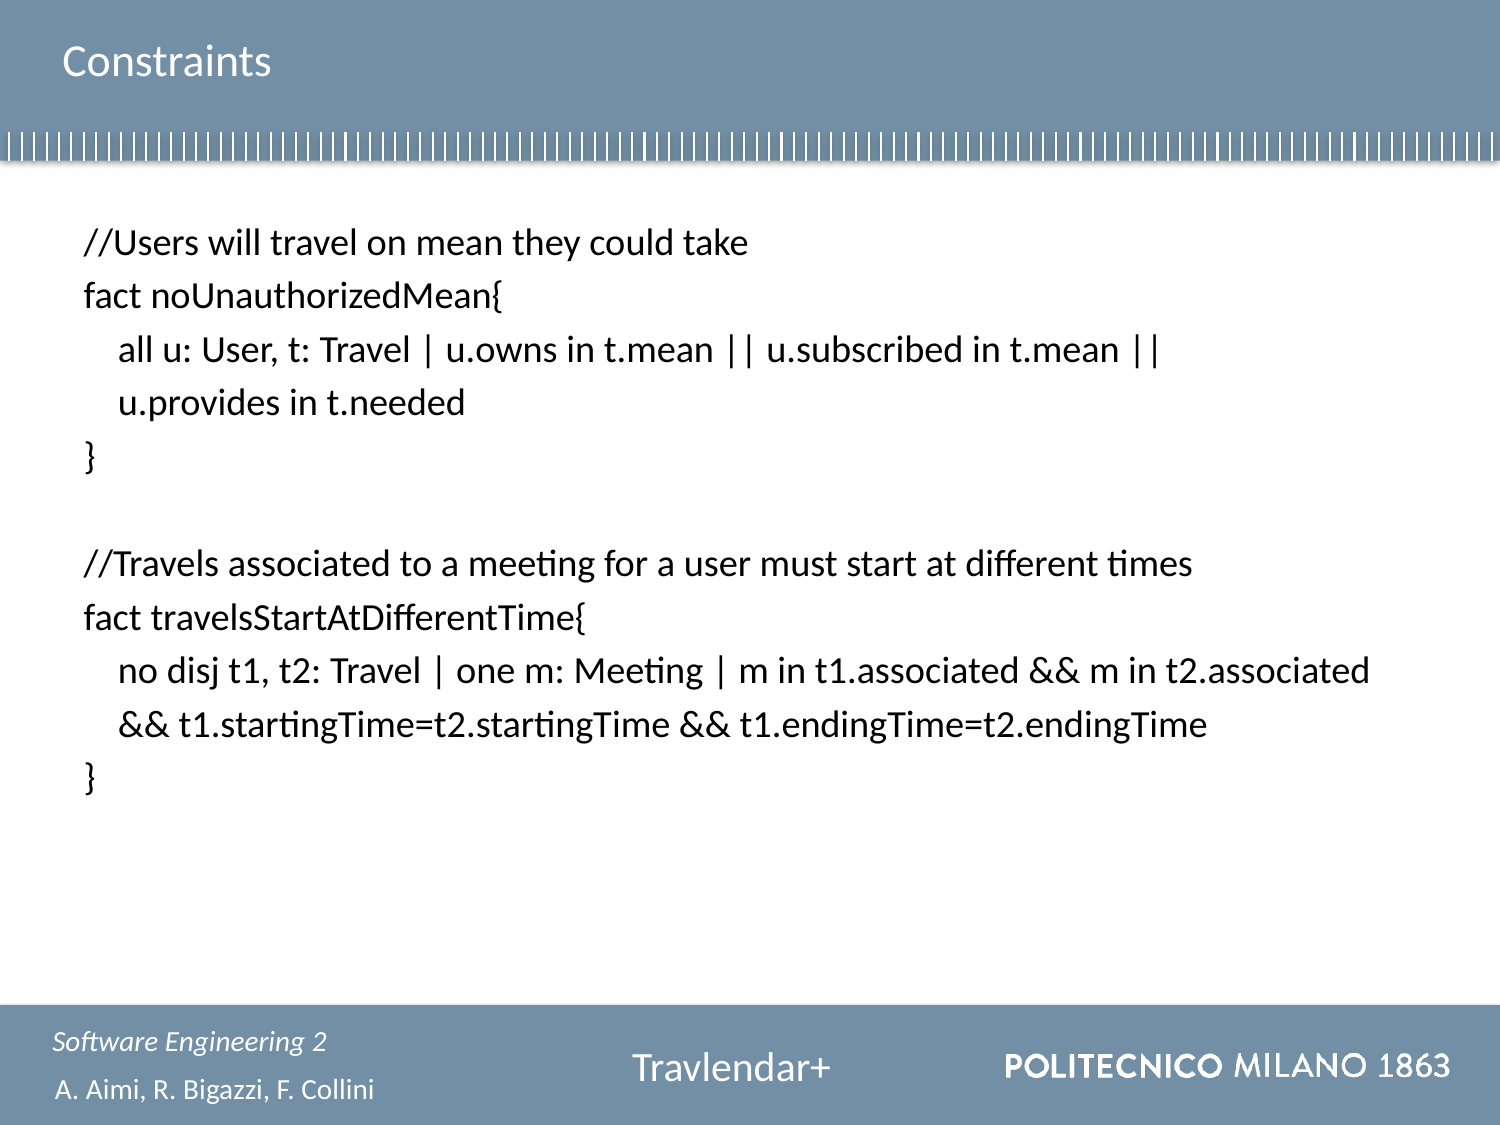

# Constraints
//Users will travel on mean they could take
fact noUnauthorizedMean{
	all u: User, t: Travel | u.owns in t.mean || u.subscribed in t.mean ||
	u.provides in t.needed
}

//Travels associated to a meeting for a user must start at different times
fact travelsStartAtDifferentTime{
	no disj t1, t2: Travel | one m: Meeting | m in t1.associated && m in t2.associated
	&& t1.startingTime=t2.startingTime && t1.endingTime=t2.endingTime
}